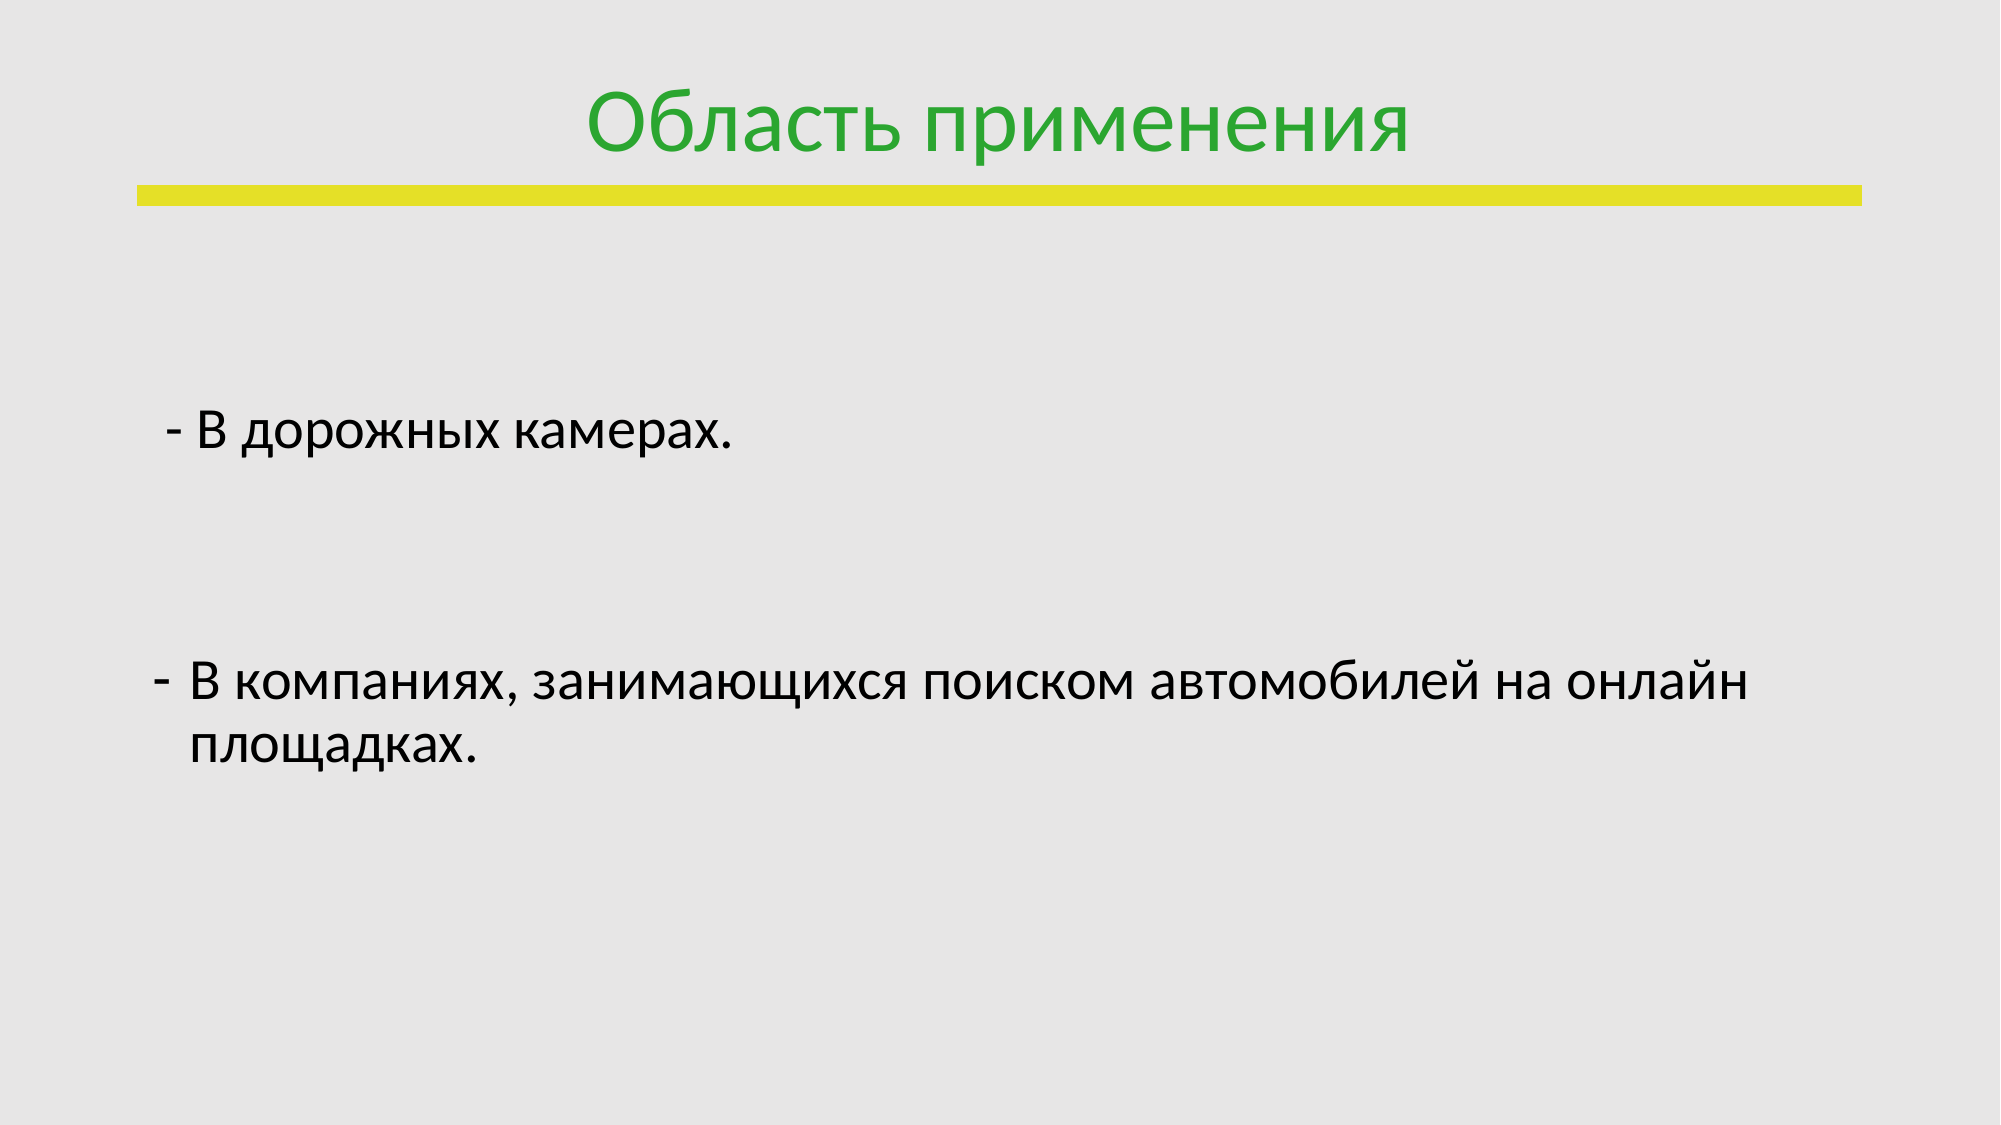

# Область применения

 - В дорожных камерах.

В компаниях, занимающихся поиском автомобилей на онлайн площадках.